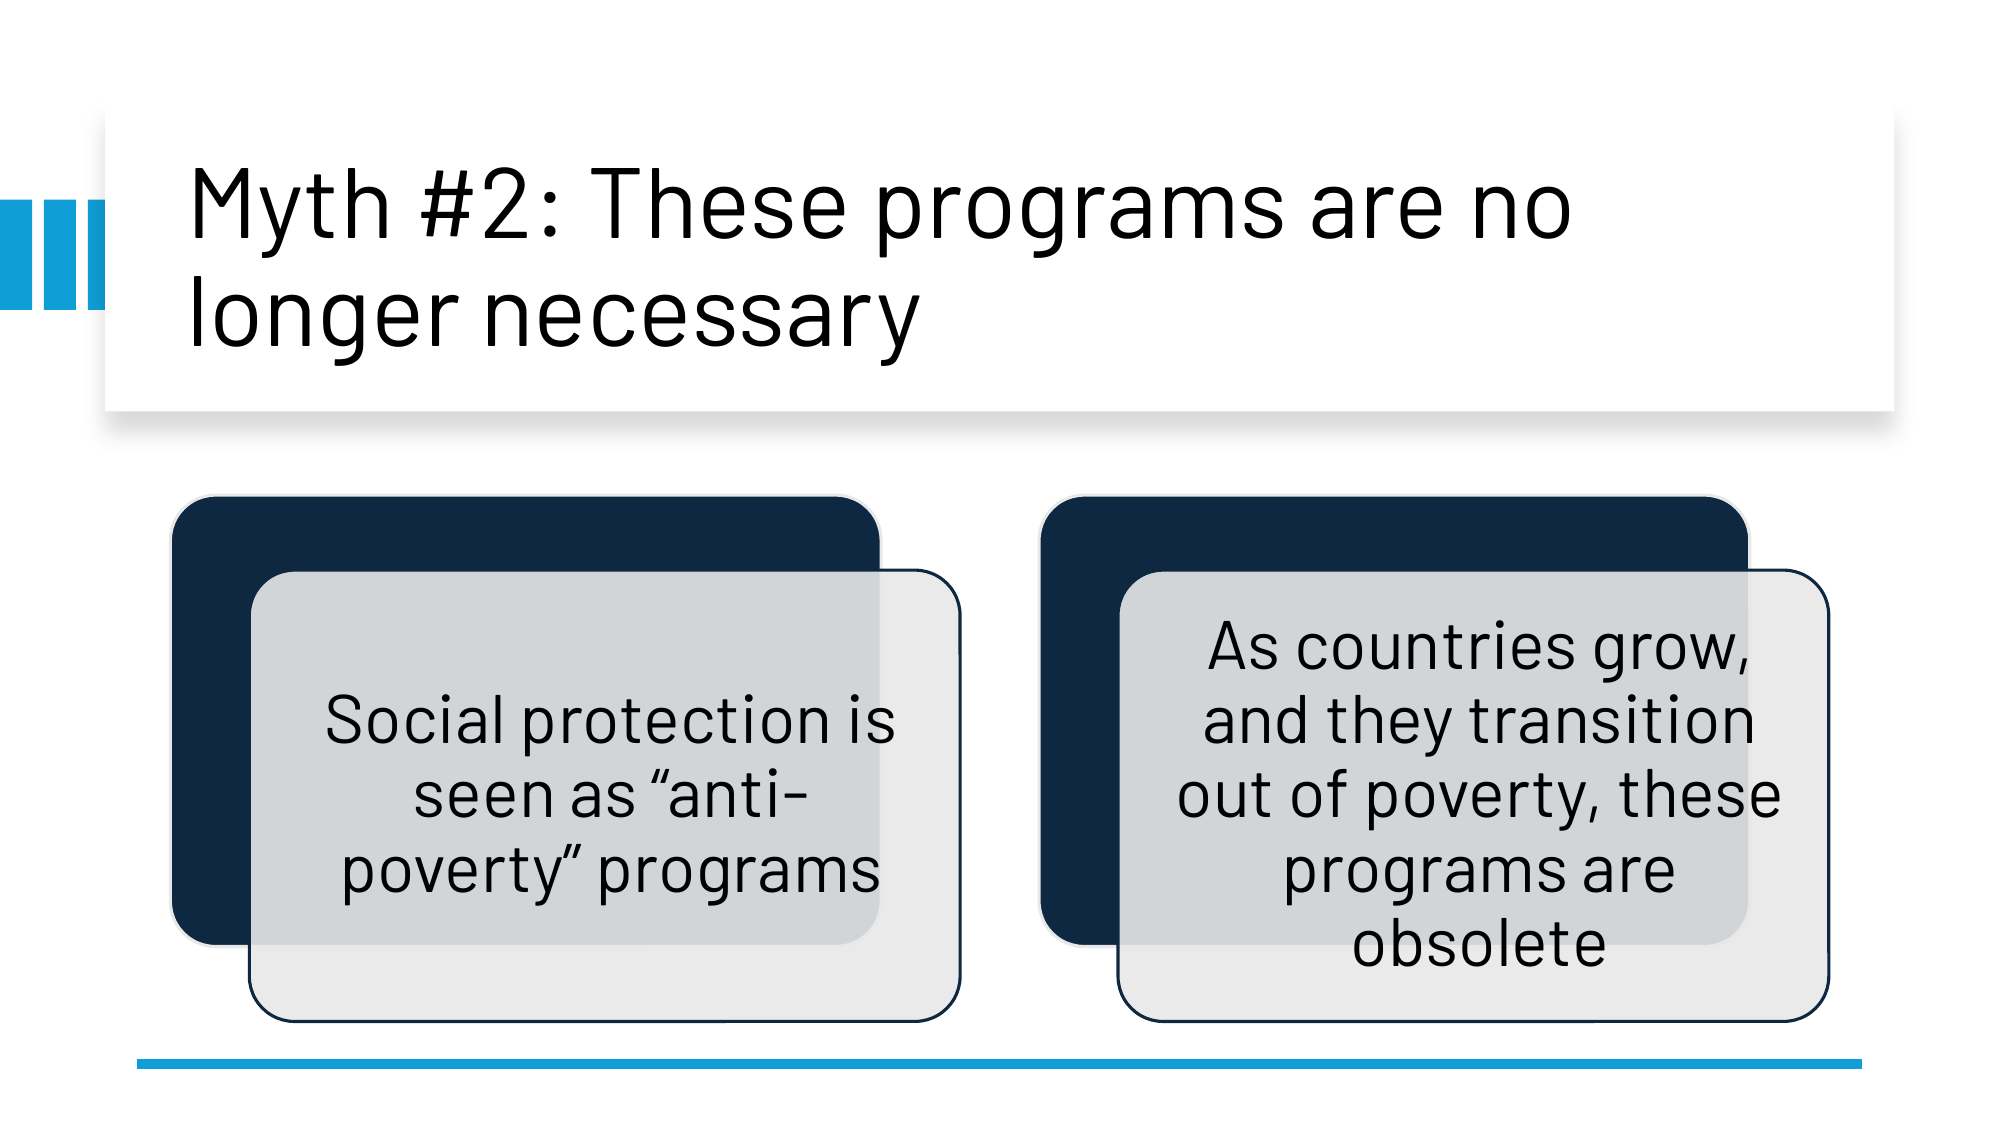

# Myth #2: These programs are no longer necessary

Social protection is seen as “anti-poverty” programs
As countries grow, and they transition out of poverty, these programs are obsolete